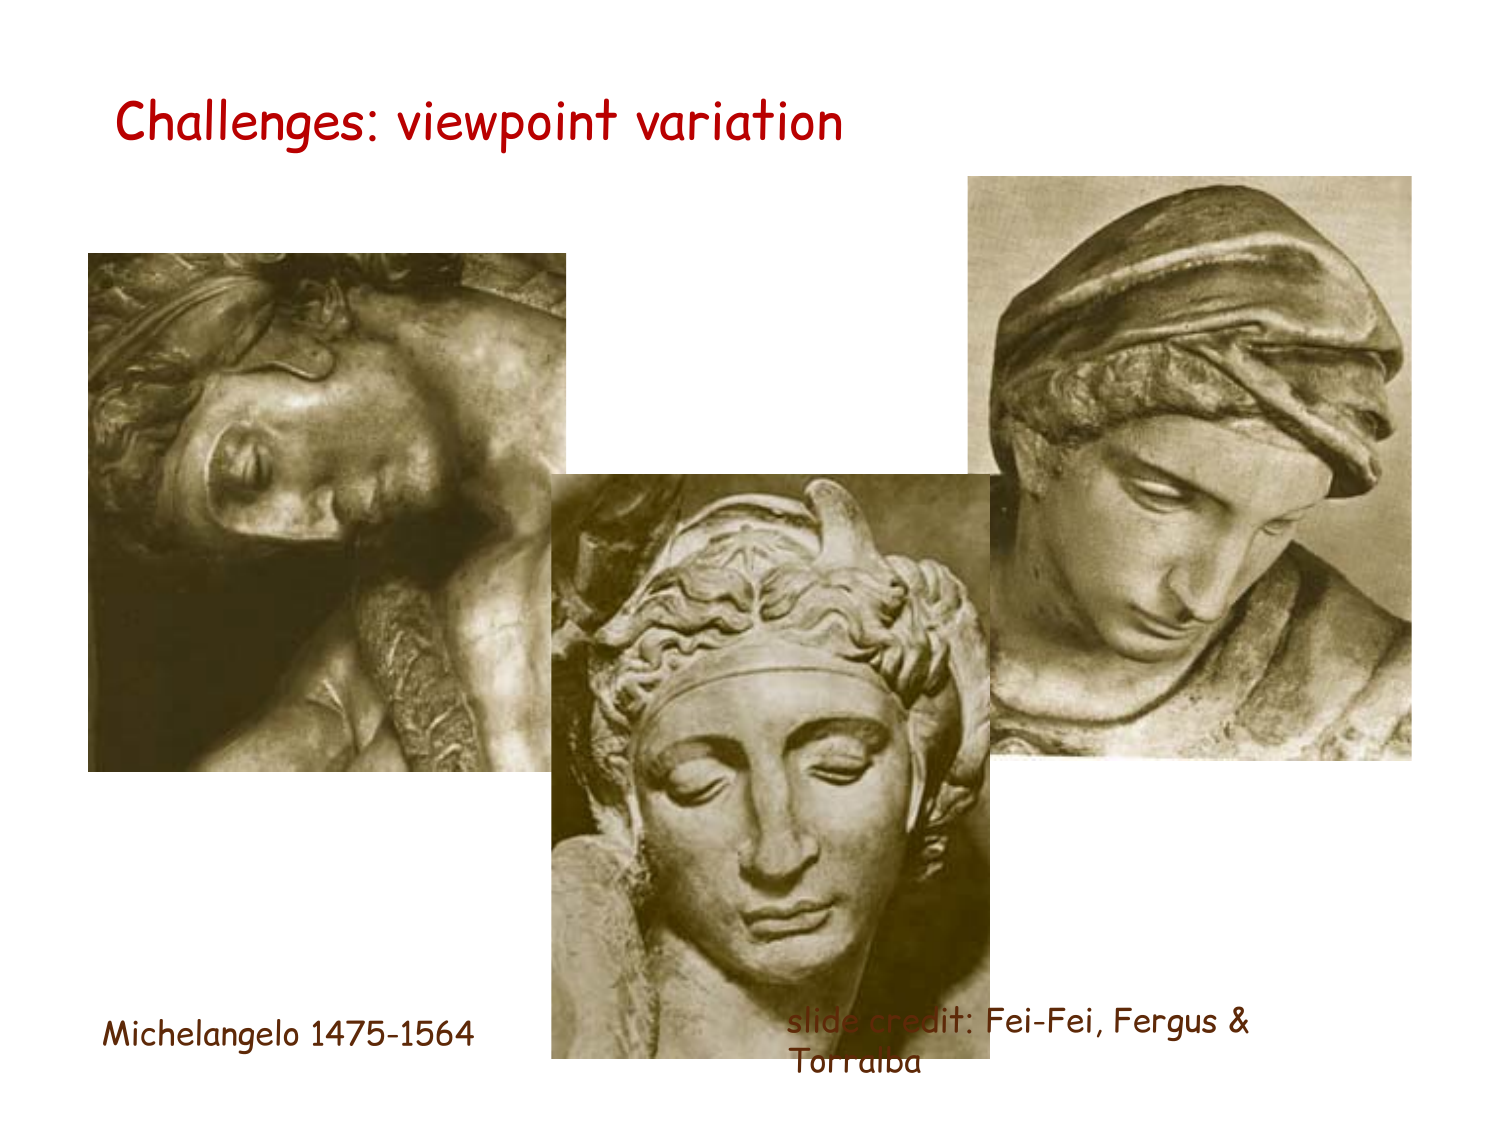

# Challenges: viewpoint variation

slide credit: Fei-Fei, Fergus & Torralba
Michelangelo 1475-1564